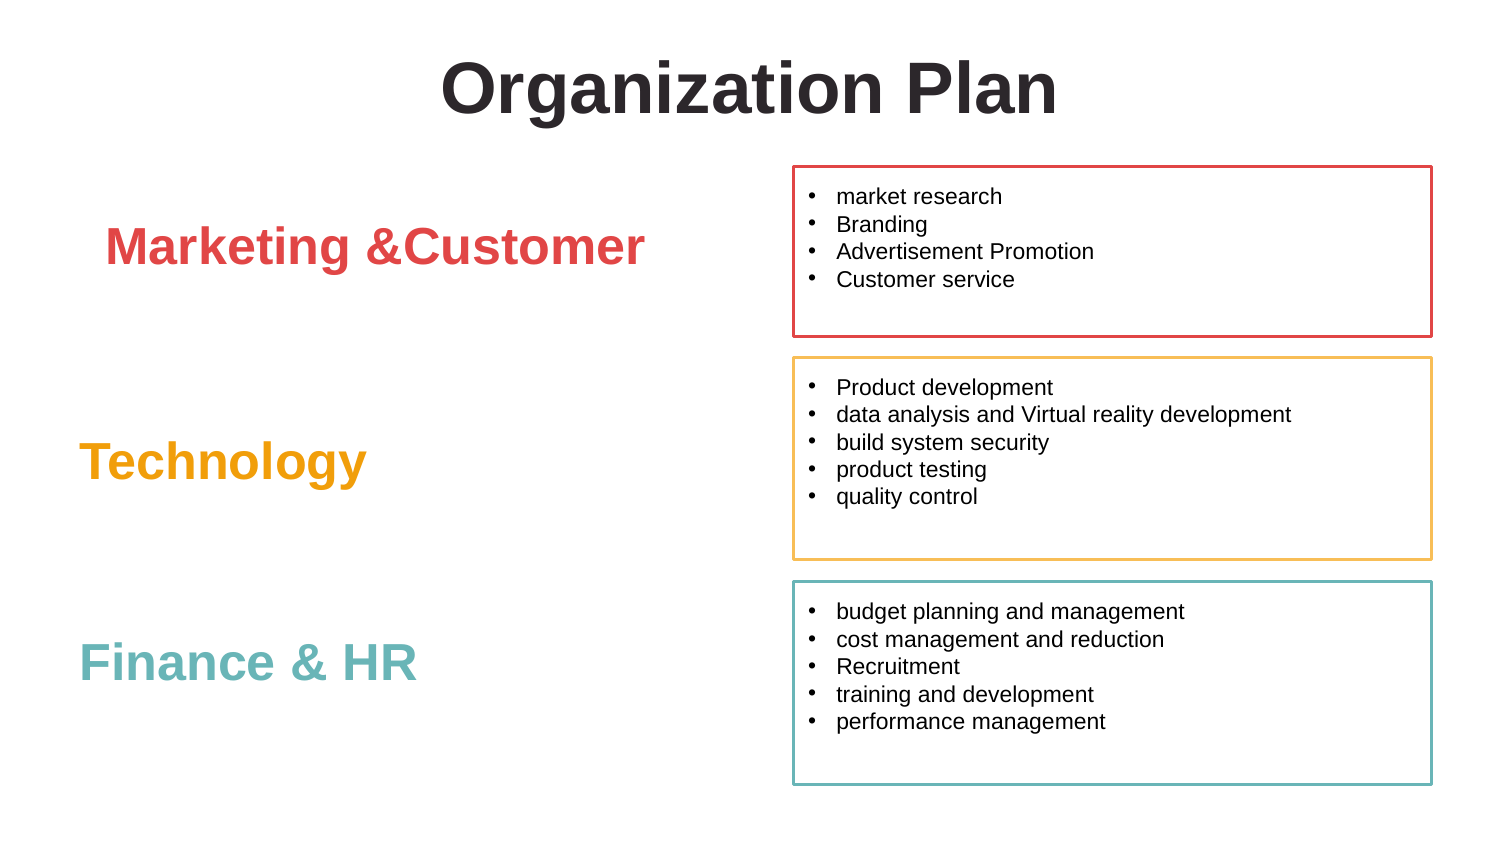

# Organization Plan
market research
Branding
Advertisement Promotion
Customer service
Marketing &Customer
Product development
data analysis and Virtual reality development
build system security
product testing
quality control
Technology
budget planning and management
cost management and reduction
Recruitment
training and development
performance management
Finance & HR